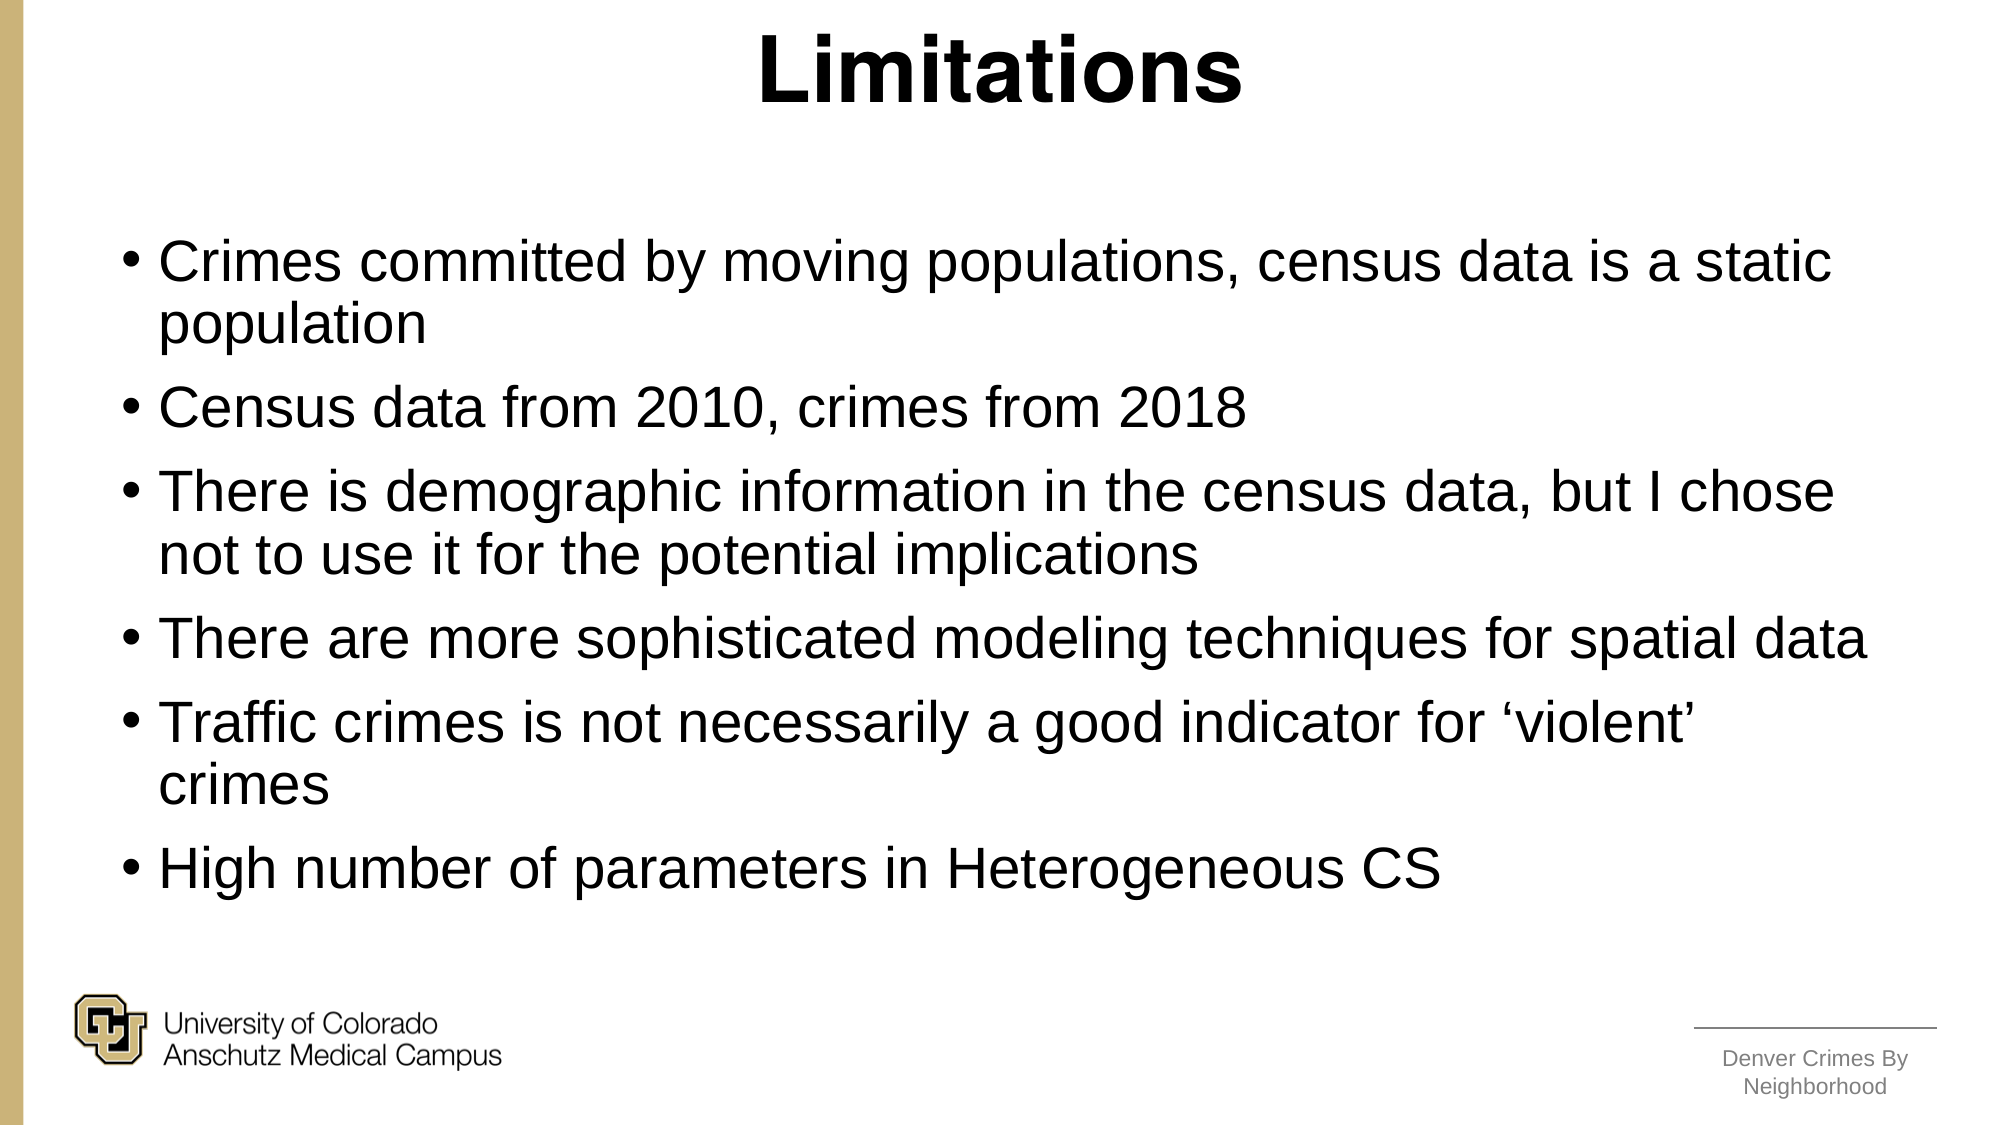

Limitations
Crimes committed by moving populations, census data is a static population
Census data from 2010, crimes from 2018
There is demographic information in the census data, but I chose not to use it for the potential implications
There are more sophisticated modeling techniques for spatial data
Traffic crimes is not necessarily a good indicator for ‘violent’ crimes
High number of parameters in Heterogeneous CS